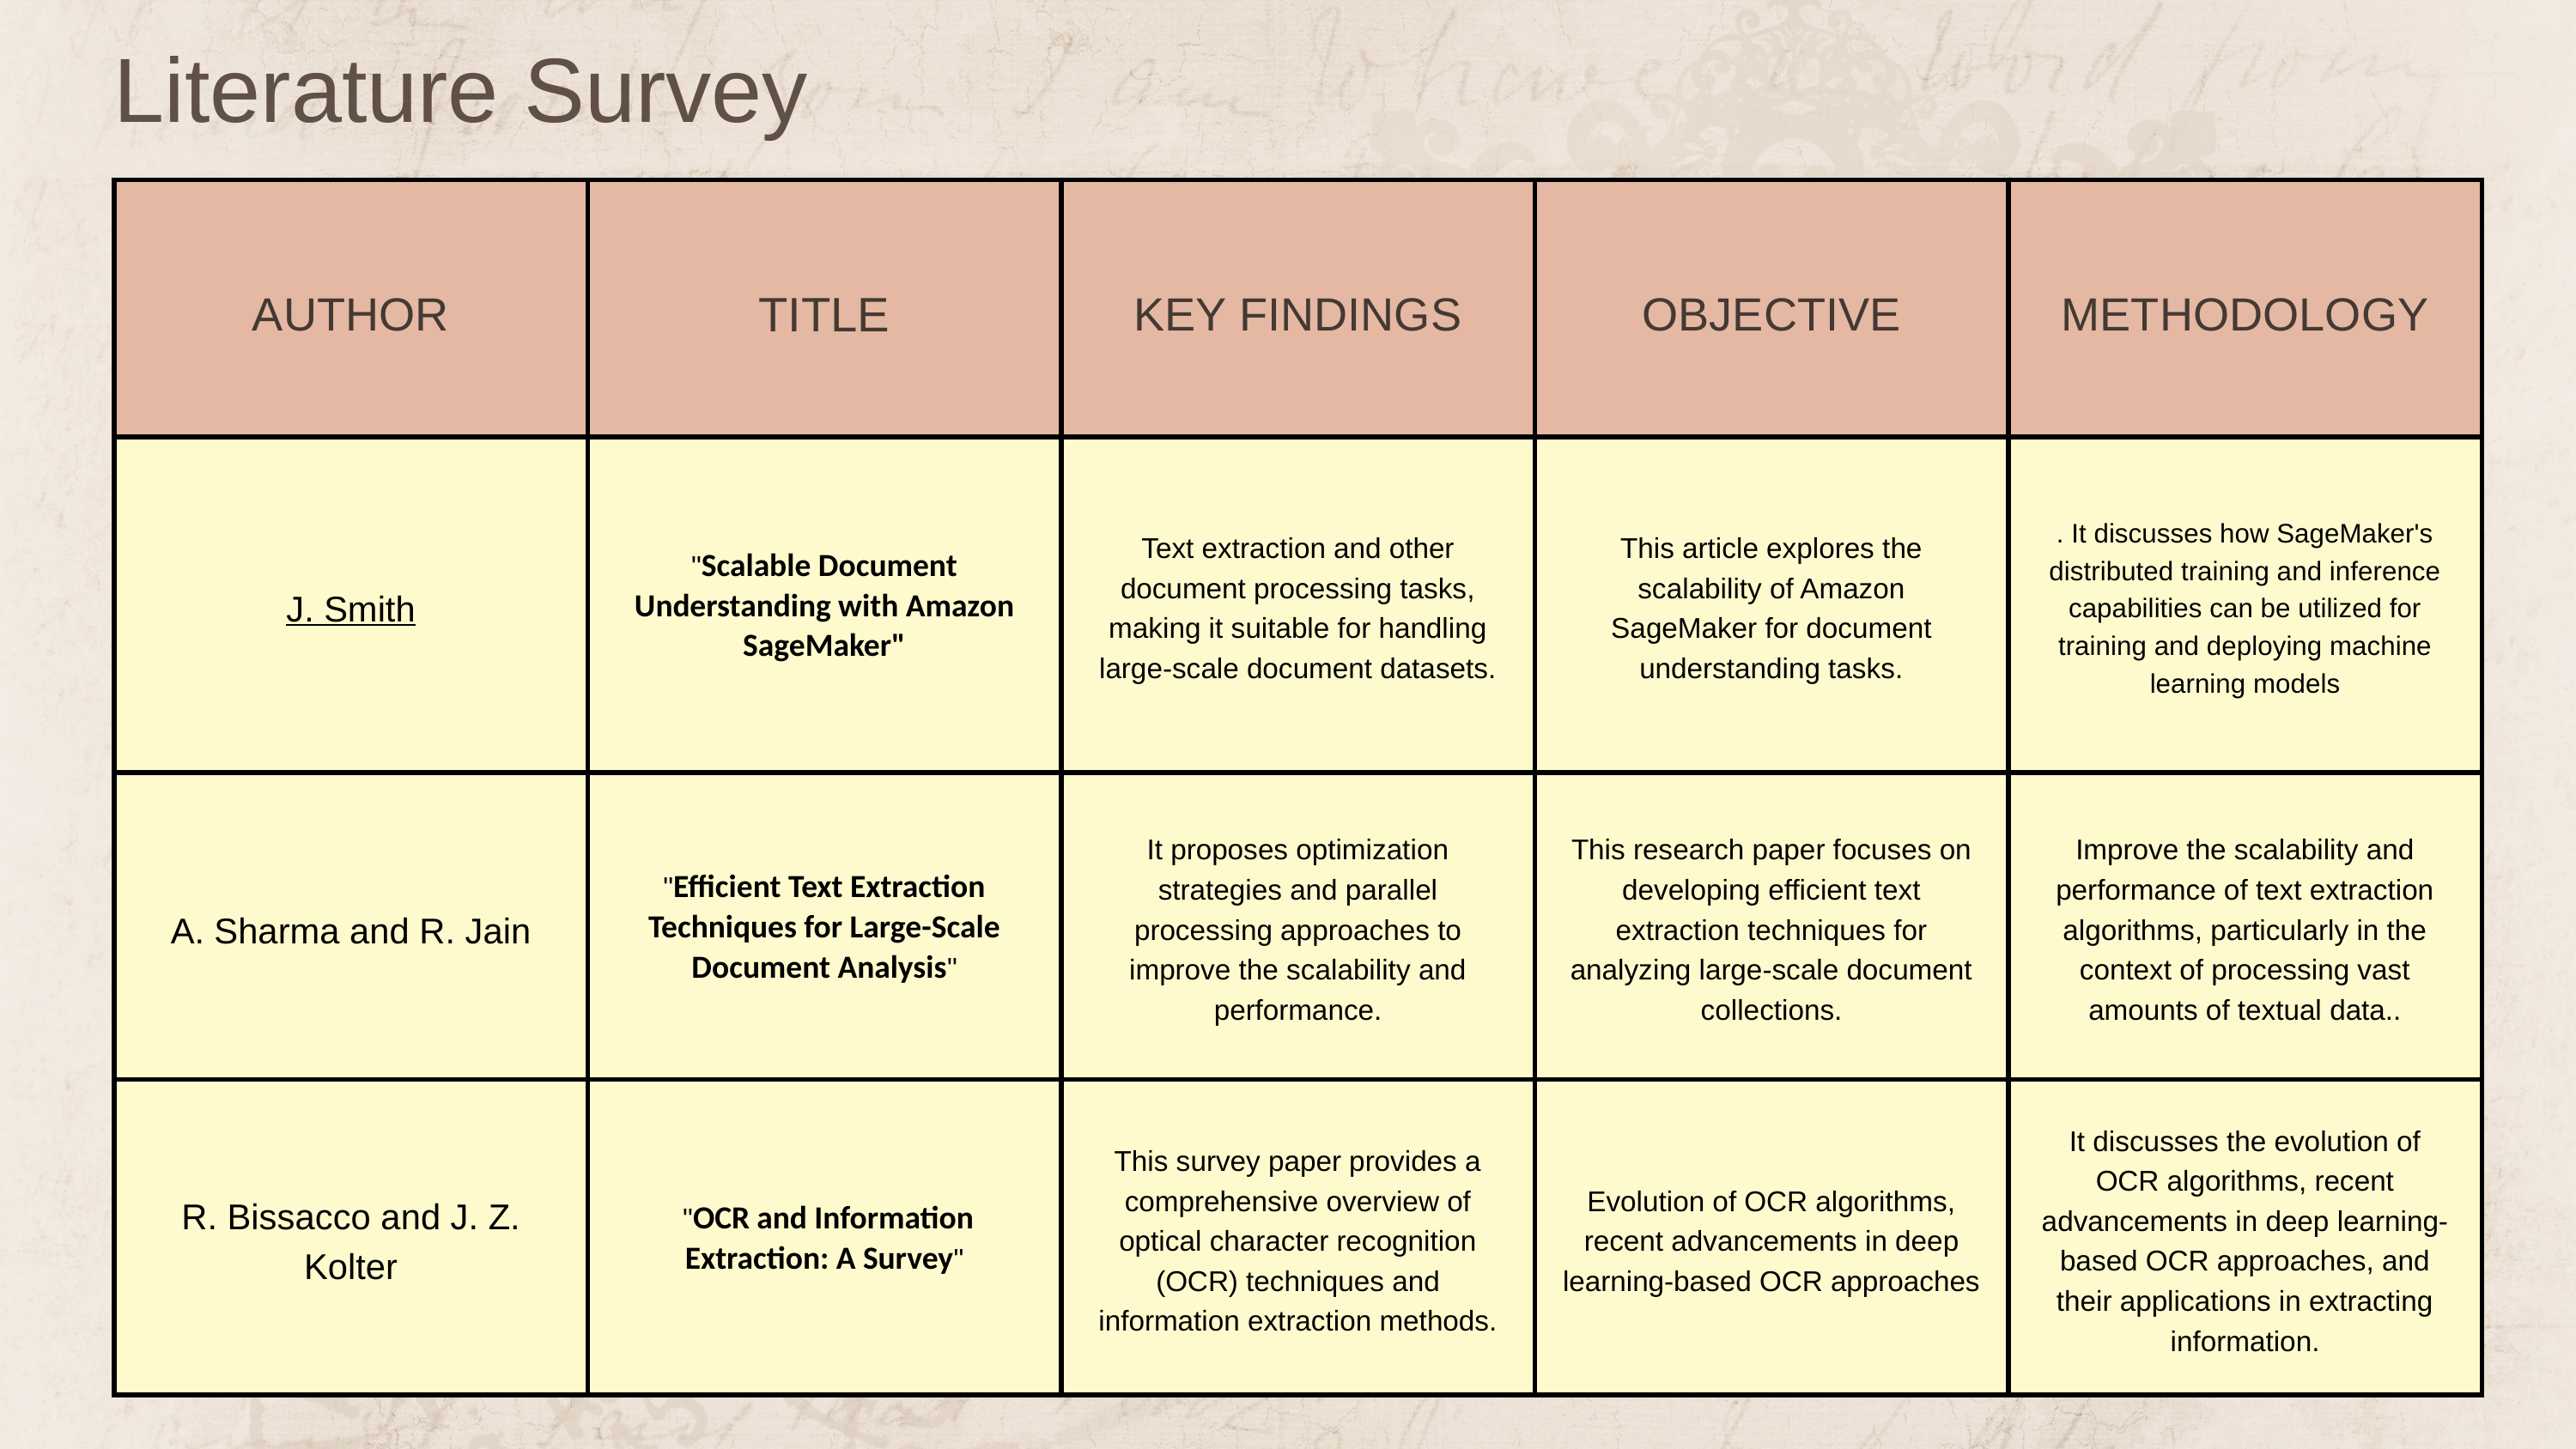

Literature Survey
| AUTHOR | TITLE | KEY FINDINGS | OBJECTIVE | METHODOLOGY |
| --- | --- | --- | --- | --- |
| J. Smith | "Scalable Document Understanding with Amazon SageMaker" | Text extraction and other document processing tasks, making it suitable for handling large-scale document datasets. | This article explores the scalability of Amazon SageMaker for document understanding tasks. | . It discusses how SageMaker's distributed training and inference capabilities can be utilized for training and deploying machine learning models |
| A. Sharma and R. Jain | "Efficient Text Extraction Techniques for Large-Scale Document Analysis" | It proposes optimization strategies and parallel processing approaches to improve the scalability and performance. | This research paper focuses on developing efficient text extraction techniques for analyzing large-scale document collections. | Improve the scalability and performance of text extraction algorithms, particularly in the context of processing vast amounts of textual data.. |
| R. Bissacco and J. Z. Kolter | "OCR and Information Extraction: A Survey" | This survey paper provides a comprehensive overview of optical character recognition (OCR) techniques and information extraction methods. | Evolution of OCR algorithms, recent advancements in deep learning-based OCR approaches | It discusses the evolution of OCR algorithms, recent advancements in deep learning-based OCR approaches, and their applications in extracting information. |